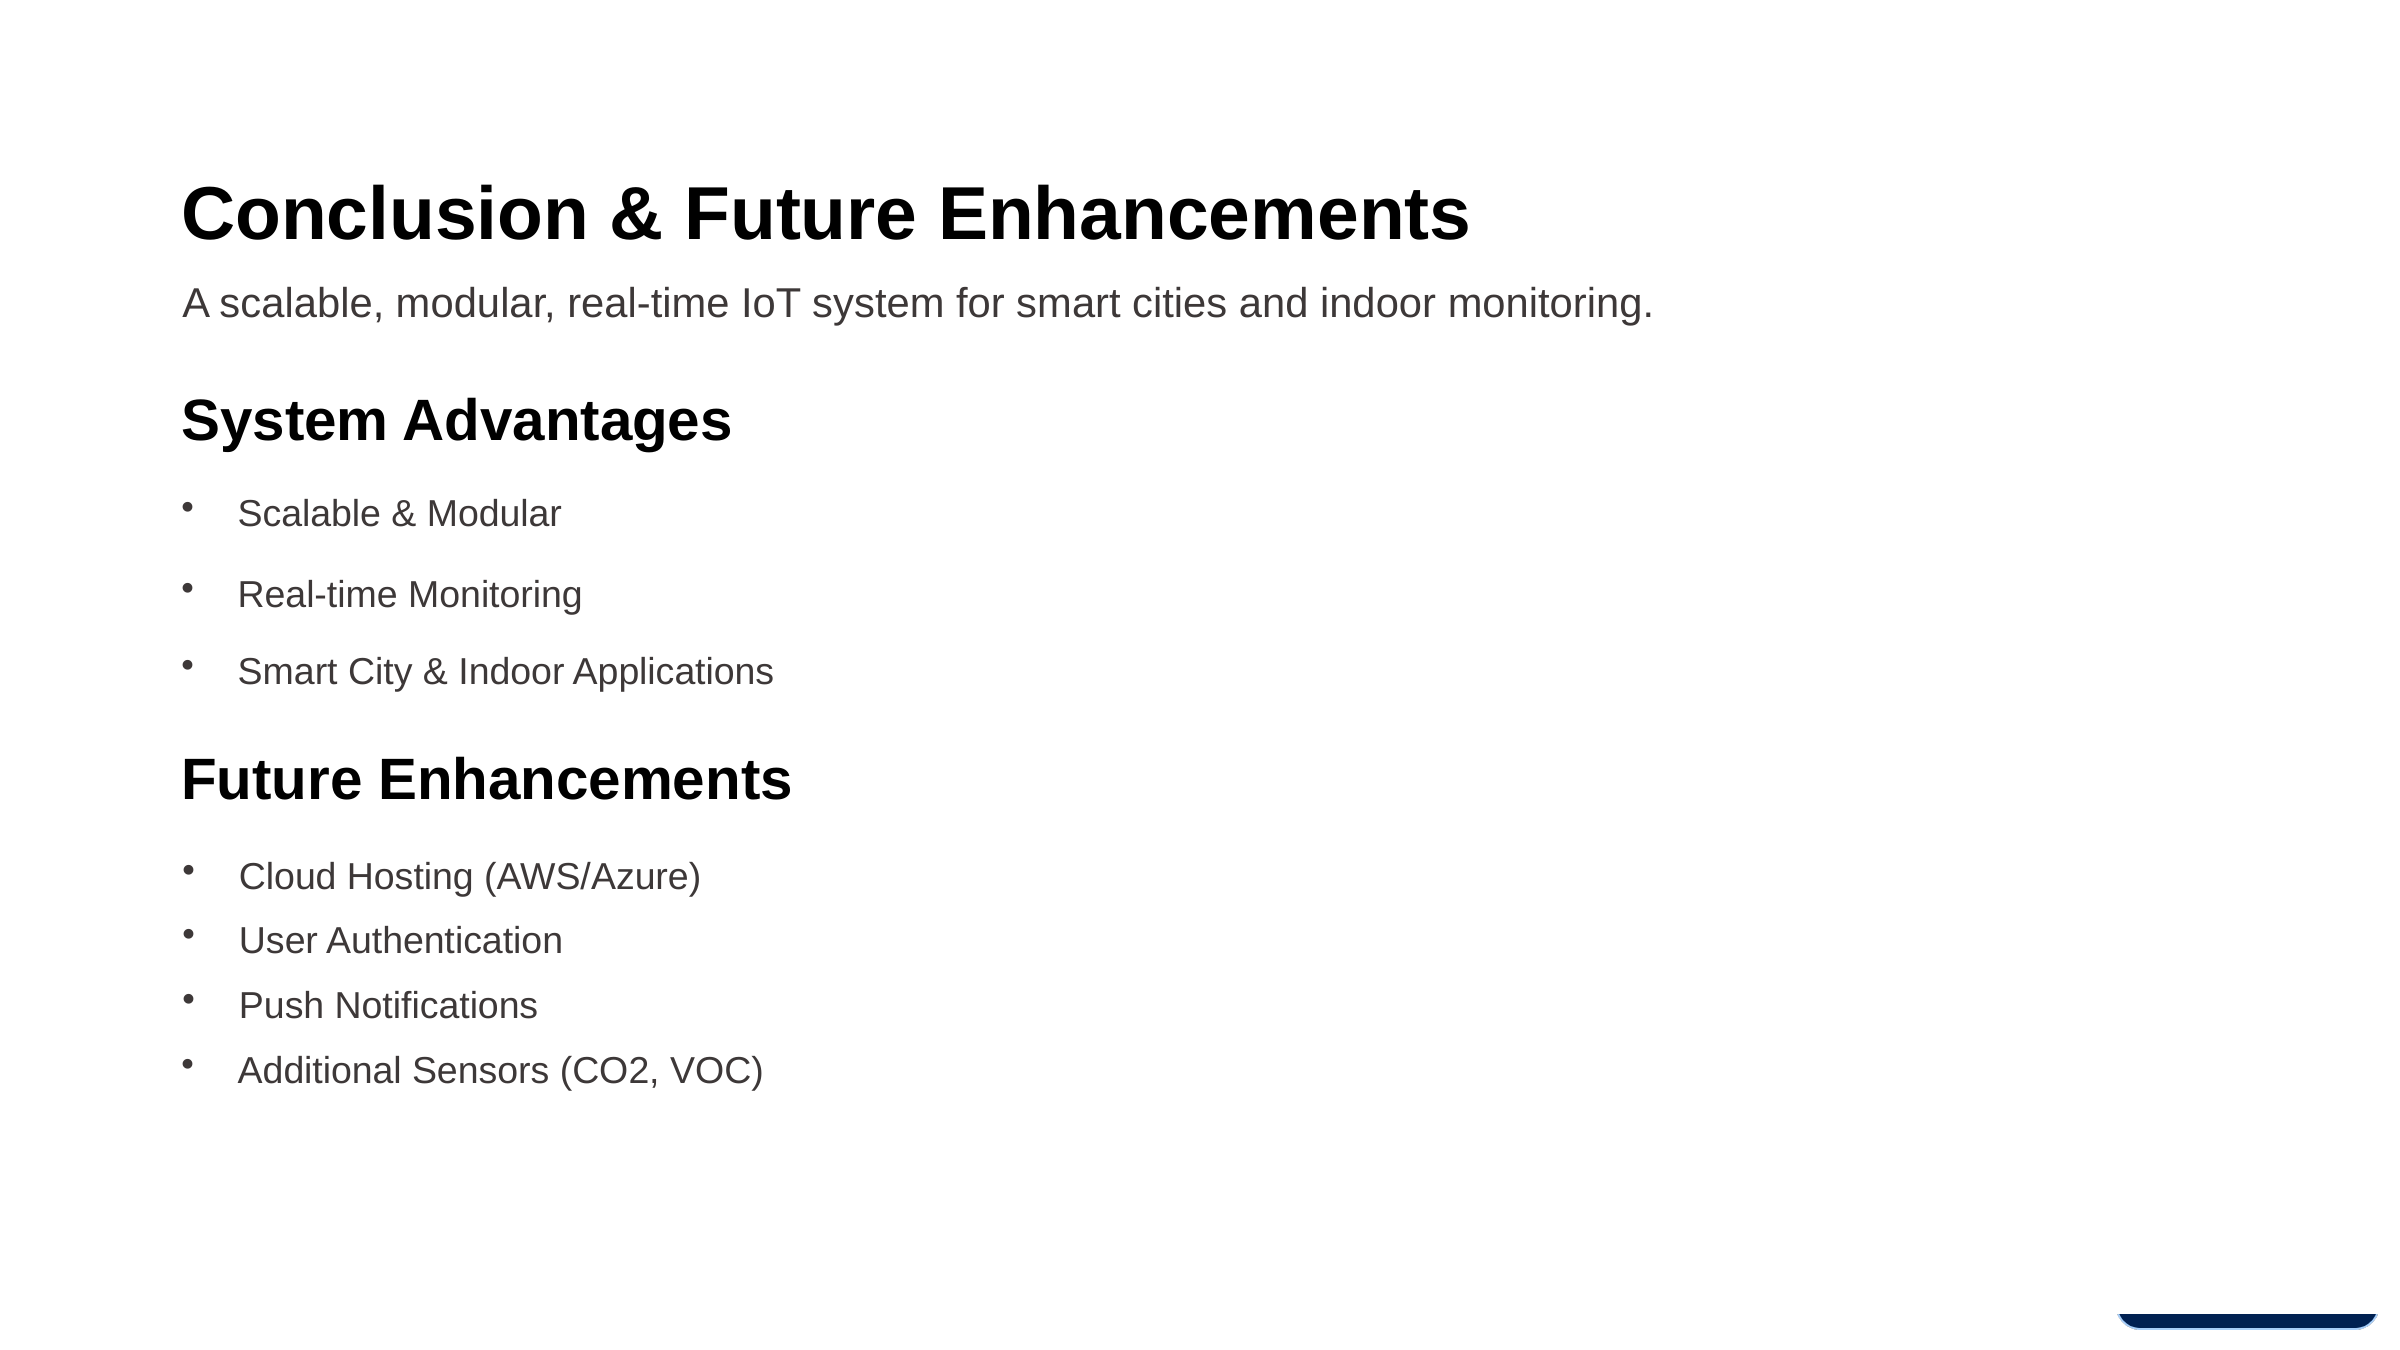

Conclusion & Future Enhancements
A scalable, modular, real-time IoT system for smart cities and indoor monitoring.
System Advantages
Scalable & Modular
Real-time Monitoring
Smart City & Indoor Applications
Future Enhancements
Cloud Hosting (AWS/Azure)
User Authentication
Push Notifications
Additional Sensors (CO2, VOC)